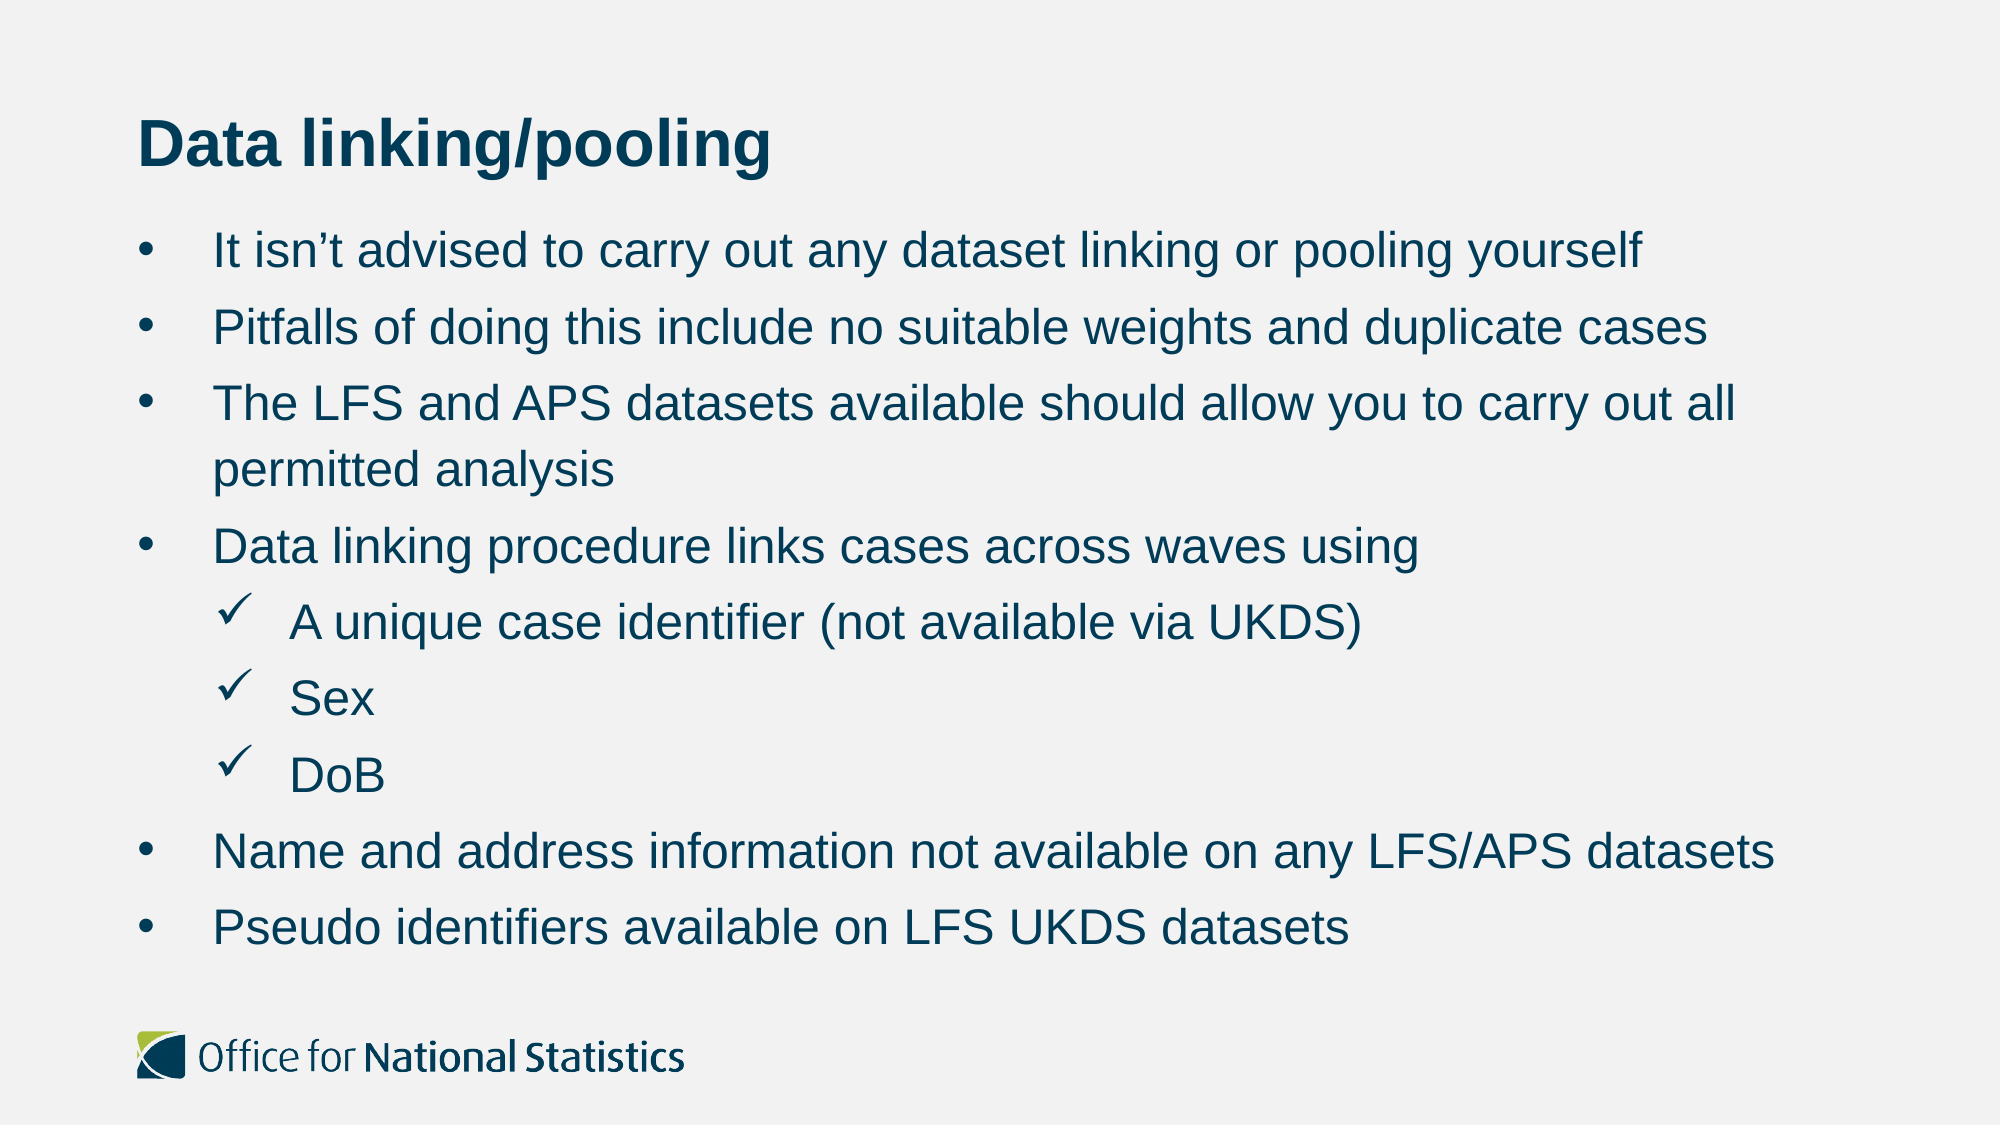

# Data linking/pooling
It isn’t advised to carry out any dataset linking or pooling yourself
Pitfalls of doing this include no suitable weights and duplicate cases
The LFS and APS datasets available should allow you to carry out all permitted analysis
Data linking procedure links cases across waves using
A unique case identifier (not available via UKDS)
Sex
DoB
Name and address information not available on any LFS/APS datasets
Pseudo identifiers available on LFS UKDS datasets